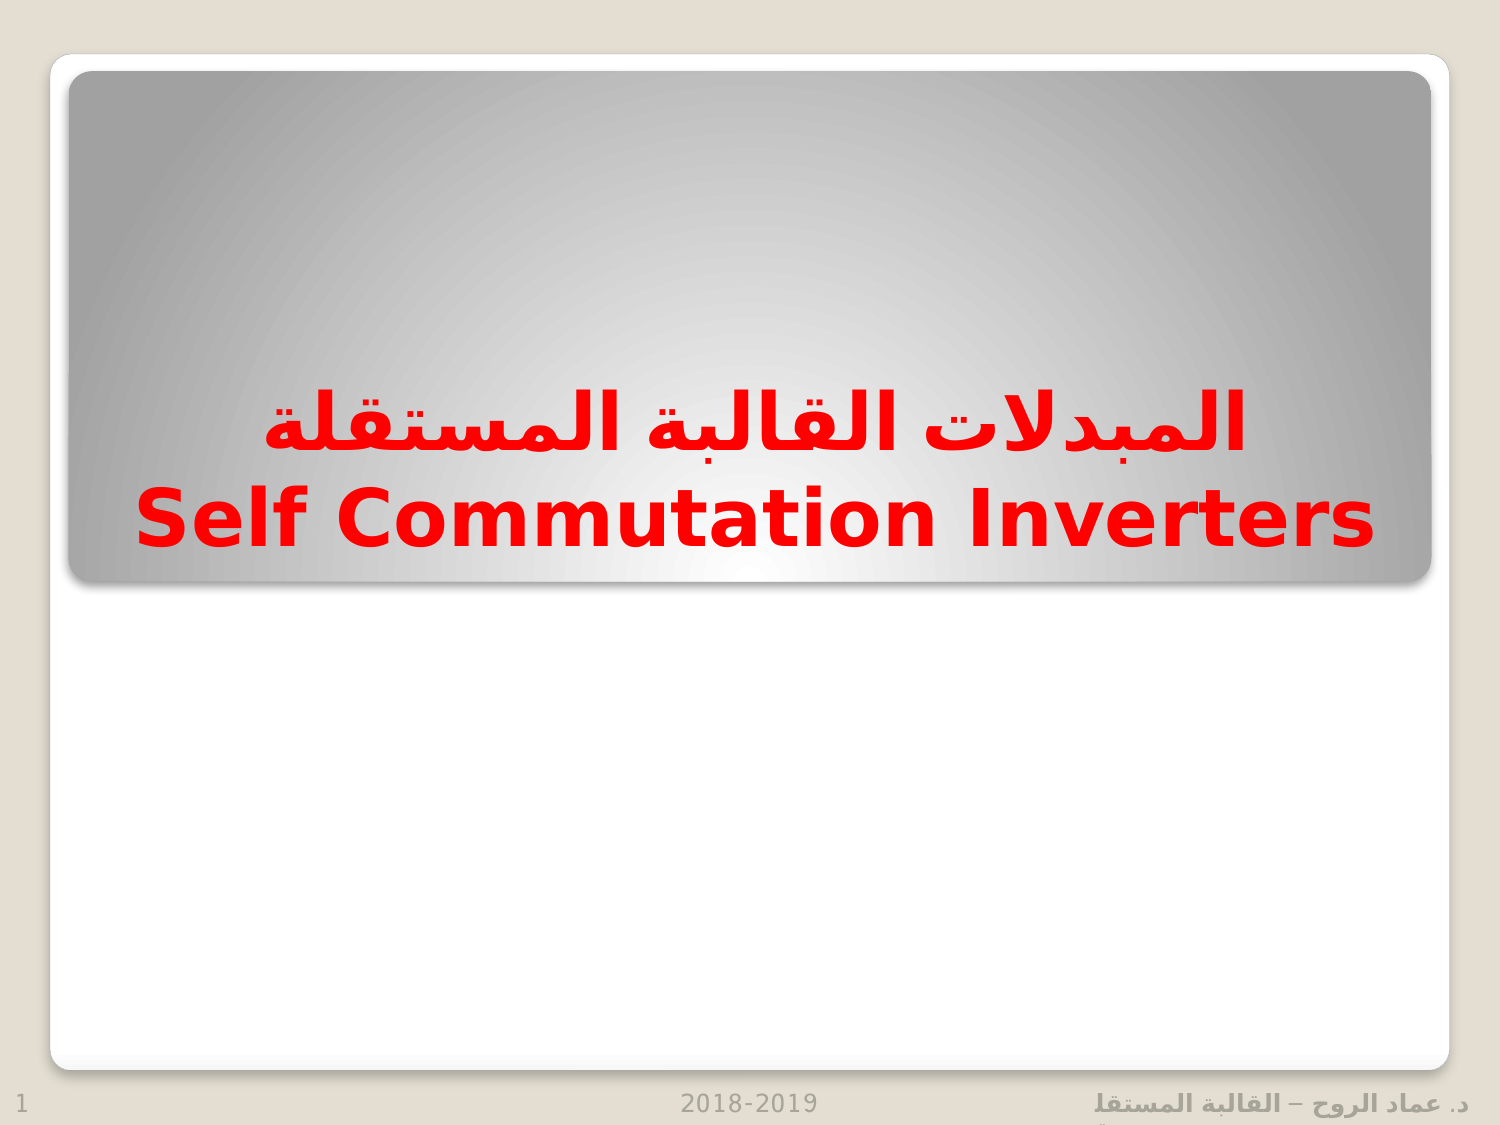

# المبدلات القالبة المستقلة Self Commutation Inverters
1
2018-2019
د. عماد الروح – القالبة المستقلة